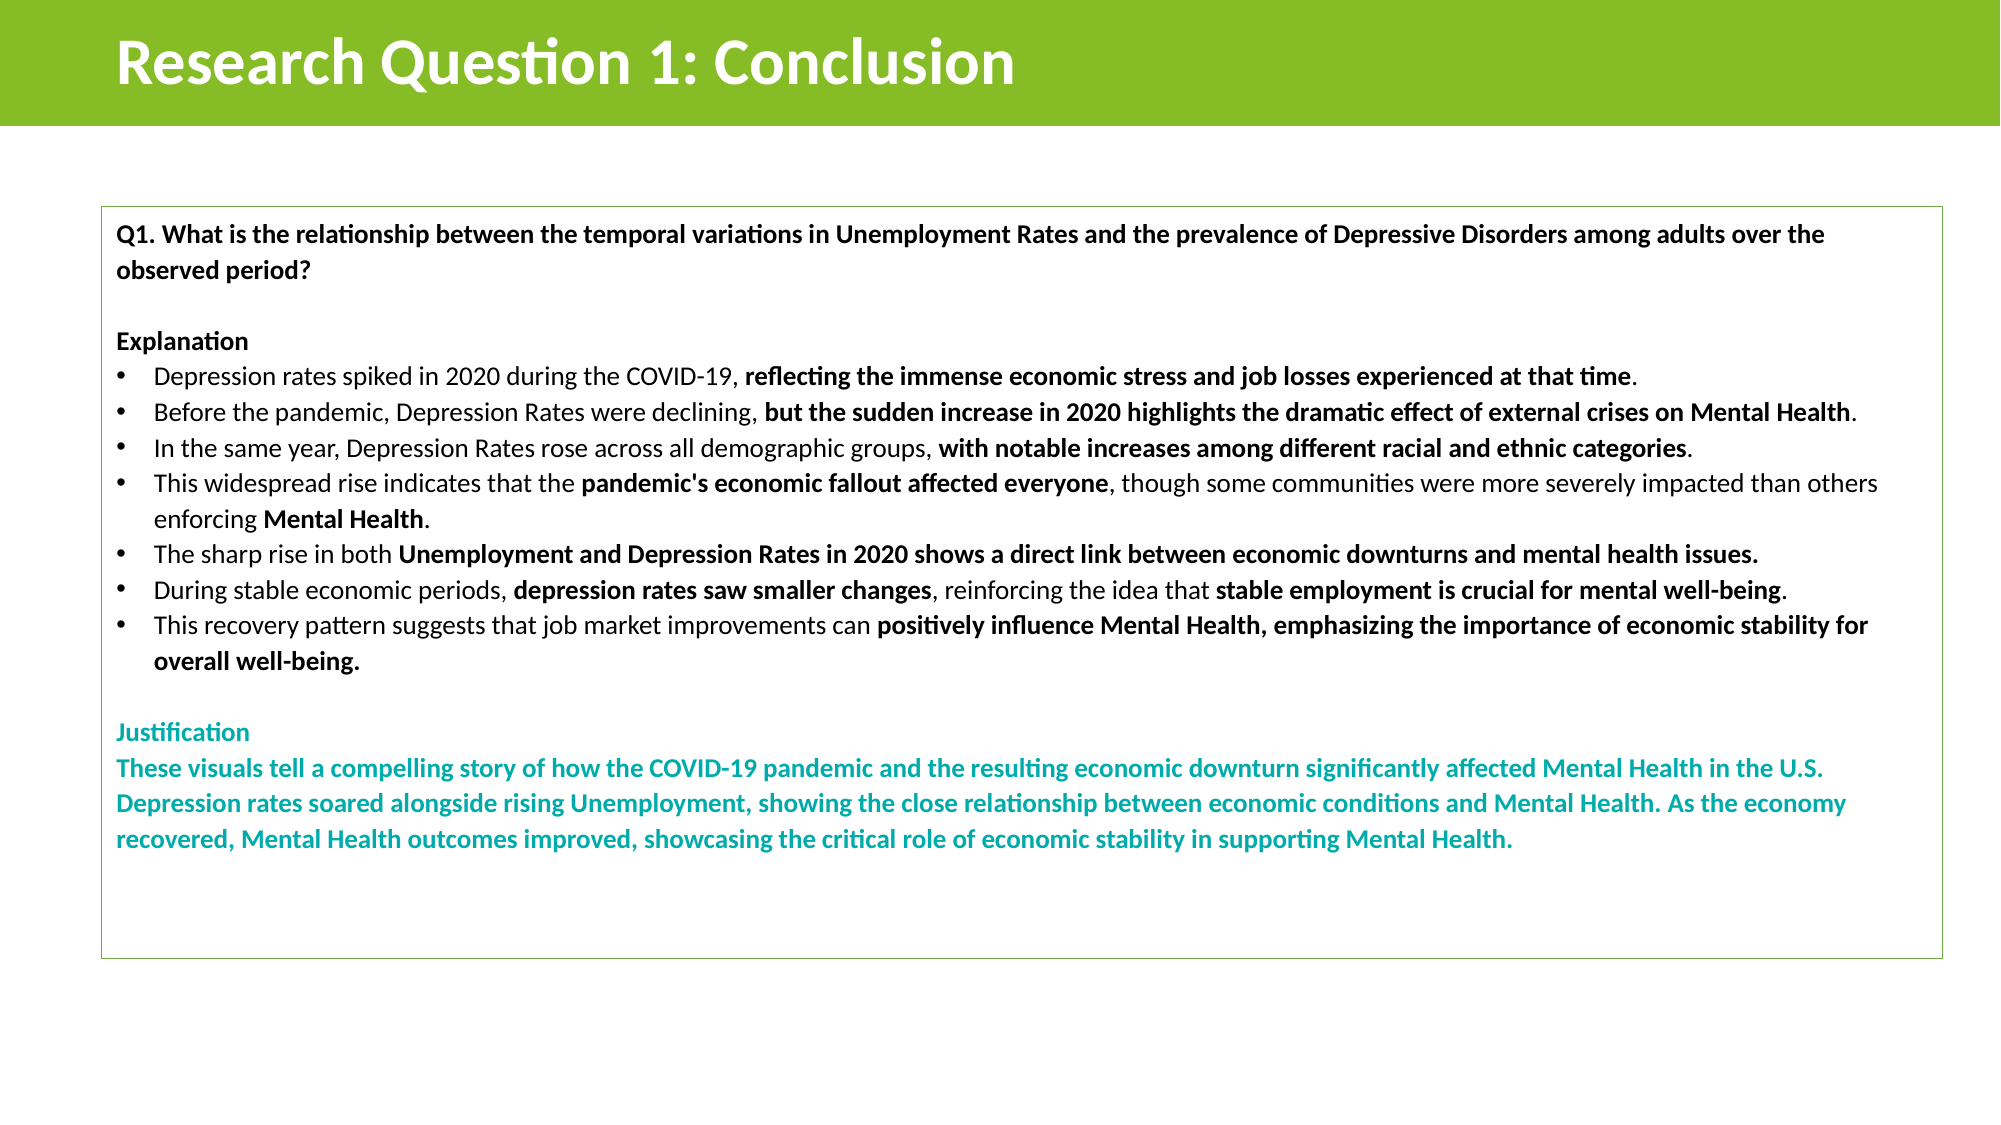

Research Question 1: Conclusion
Q1. What is the relationship between the temporal variations in Unemployment Rates and the prevalence of Depressive Disorders among adults over the observed period?

Explanation
Depression rates spiked in 2020 during the COVID-19, reflecting the immense economic stress and job losses experienced at that time.
Before the pandemic, Depression Rates were declining, but the sudden increase in 2020 highlights the dramatic effect of external crises on Mental Health.
In the same year, Depression Rates rose across all demographic groups, with notable increases among different racial and ethnic categories.
This widespread rise indicates that the pandemic's economic fallout affected everyone, though some communities were more severely impacted than others enforcing Mental Health.
The sharp rise in both Unemployment and Depression Rates in 2020 shows a direct link between economic downturns and mental health issues.
During stable economic periods, depression rates saw smaller changes, reinforcing the idea that stable employment is crucial for mental well-being.
This recovery pattern suggests that job market improvements can positively influence Mental Health, emphasizing the importance of economic stability for overall well-being.

Justification
These visuals tell a compelling story of how the COVID-19 pandemic and the resulting economic downturn significantly affected Mental Health in the U.S. Depression rates soared alongside rising Unemployment, showing the close relationship between economic conditions and Mental Health. As the economy recovered, Mental Health outcomes improved, showcasing the critical role of economic stability in supporting Mental Health.